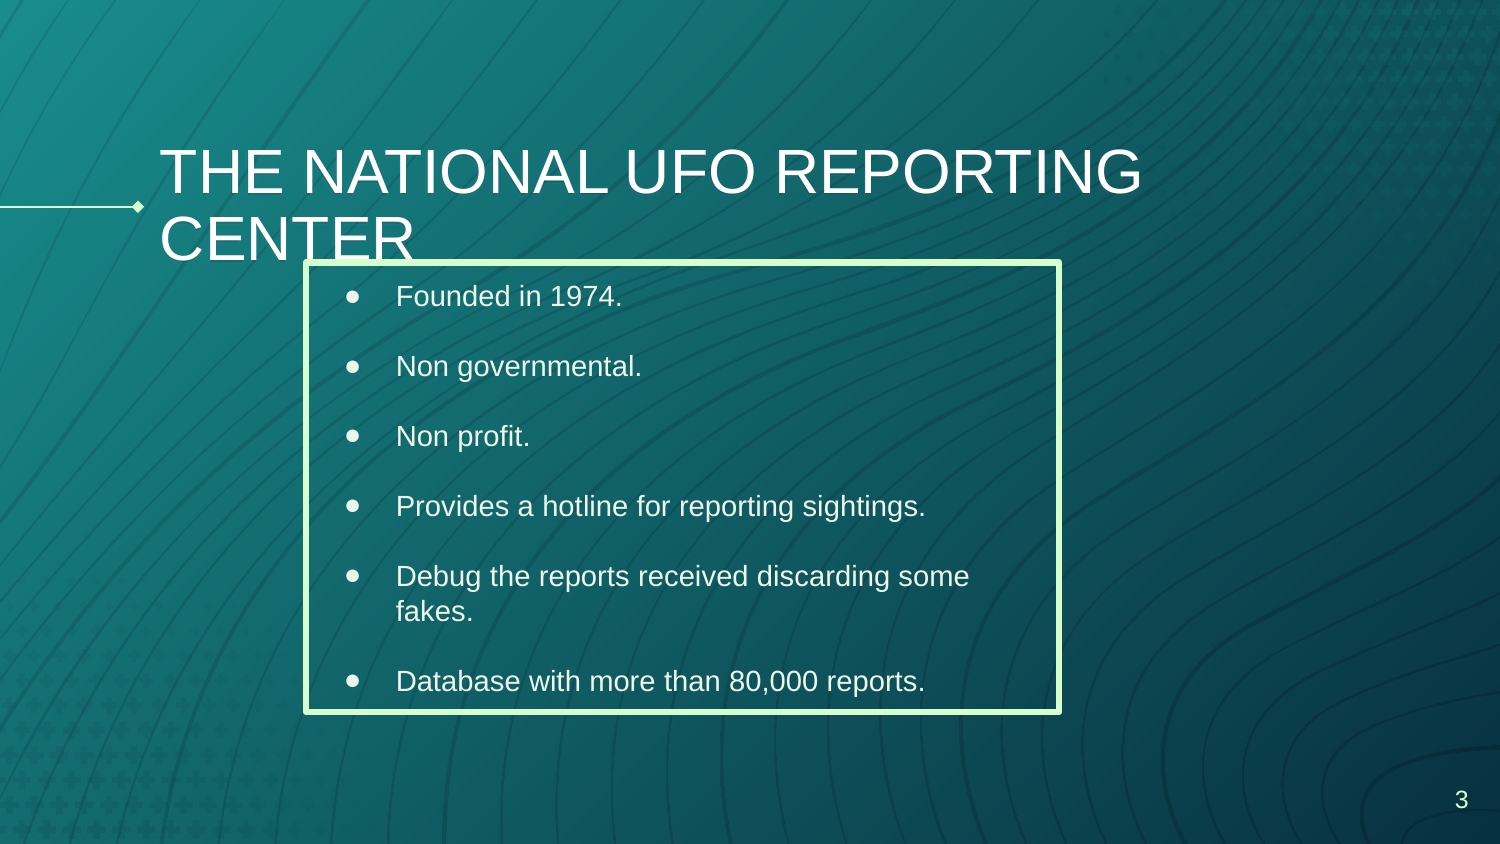

# THE NATIONAL UFO REPORTING CENTER
Founded in 1974.

Non governmental.

Non profit.

Provides a hotline for reporting sightings.

Debug the reports received discarding some fakes.

Database with more than 80,000 reports.
3